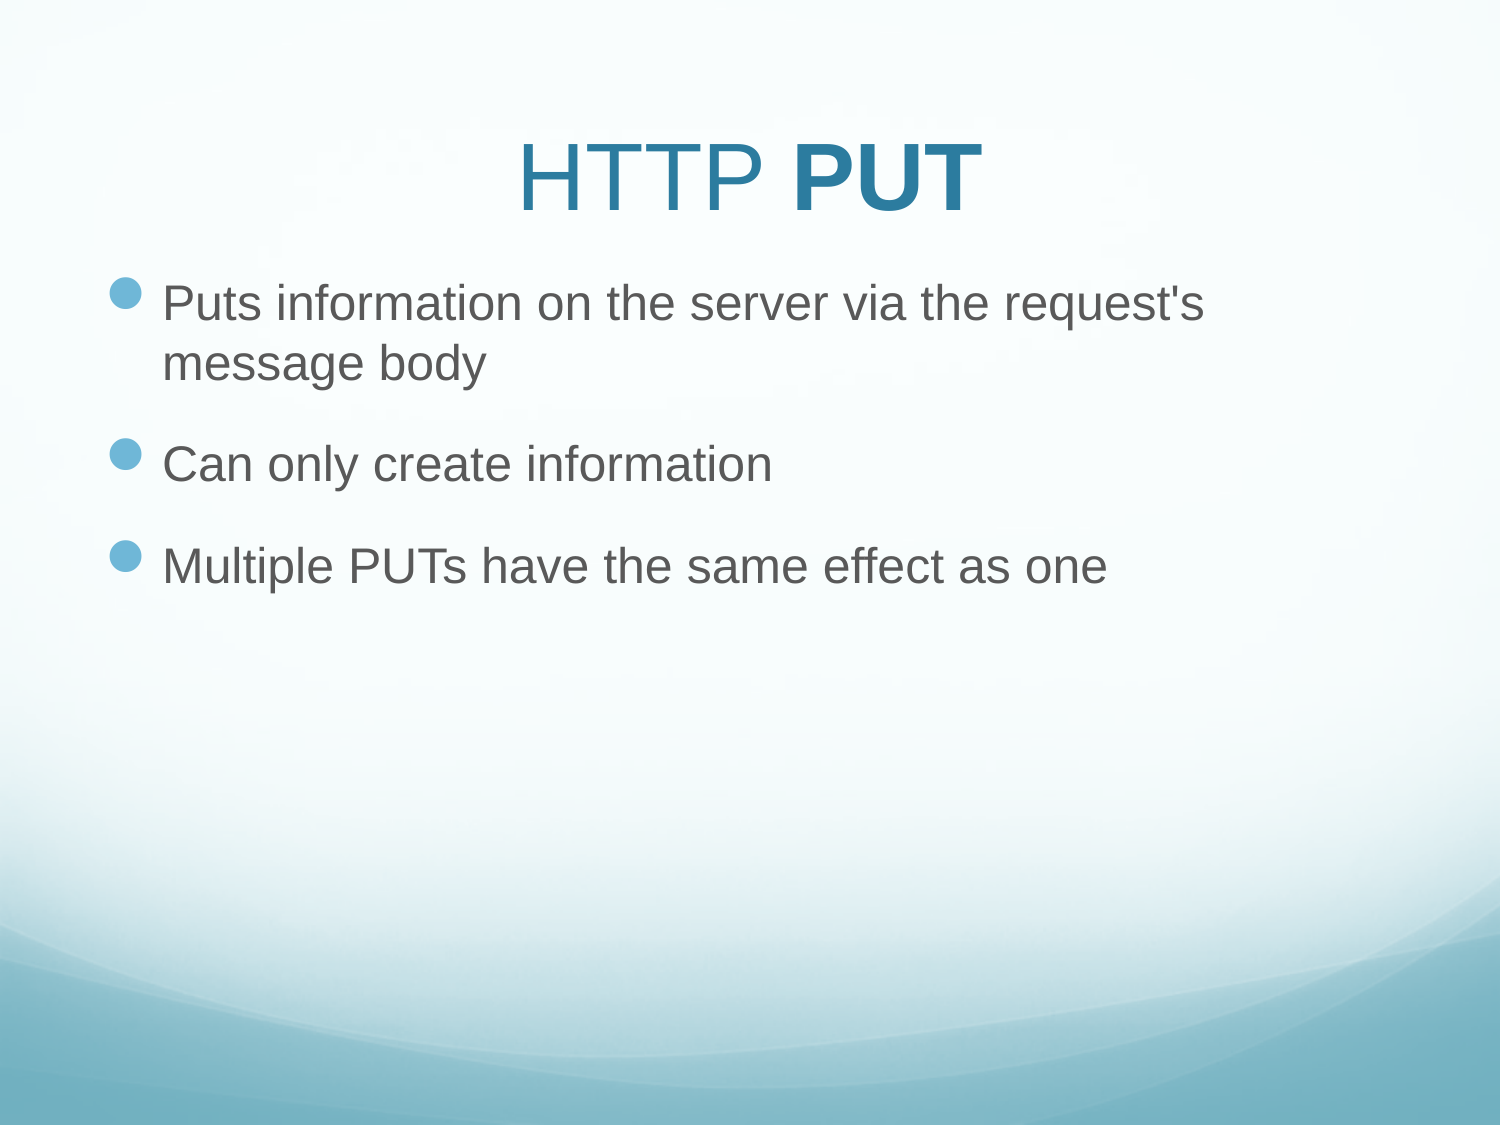

# HTTP PUT
Puts information on the server via the request's message body
Can only create information
Multiple PUTs have the same effect as one